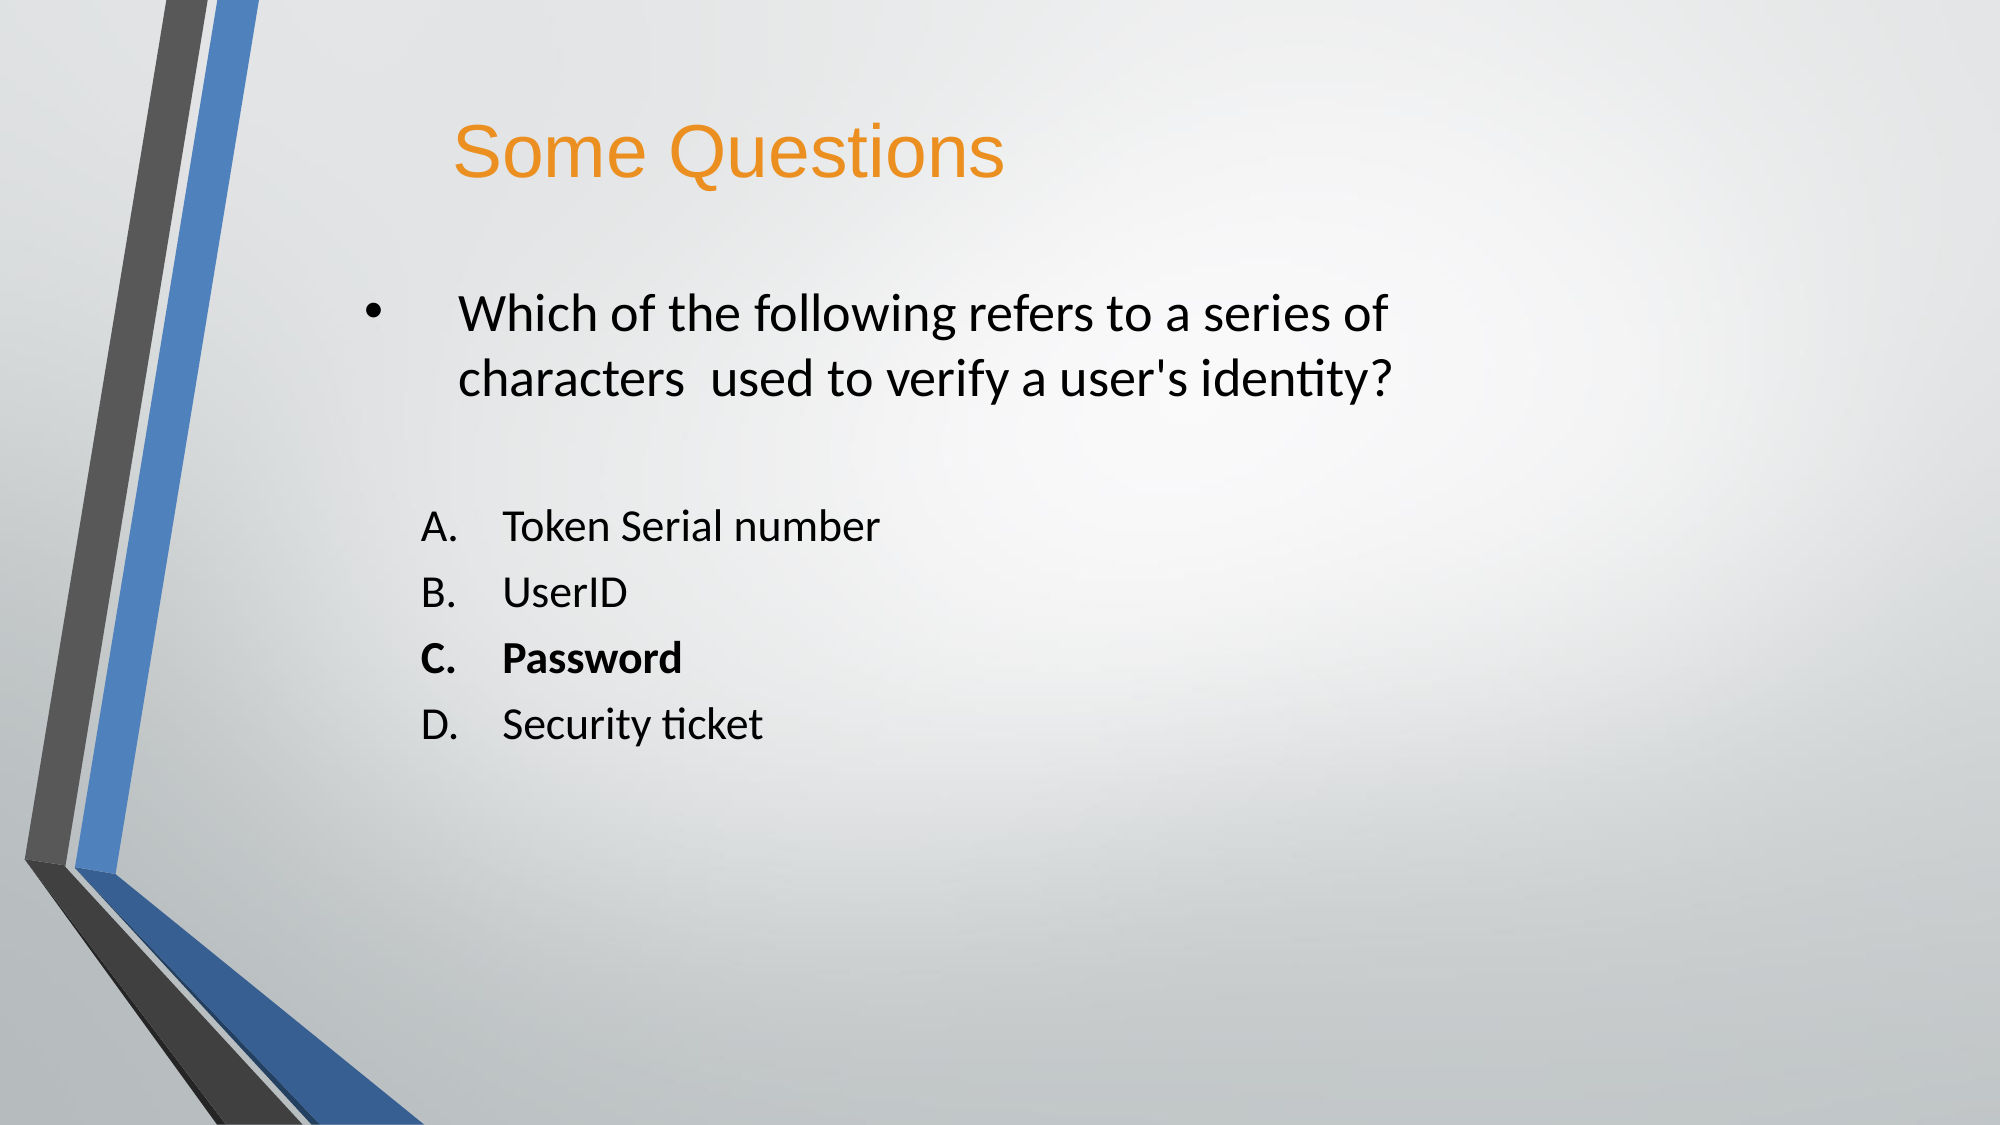

# Some Questions
Which of the following refers to a series of characters  used to verify a user's identity?

Token Serial number
UserID
Password
Security ticket